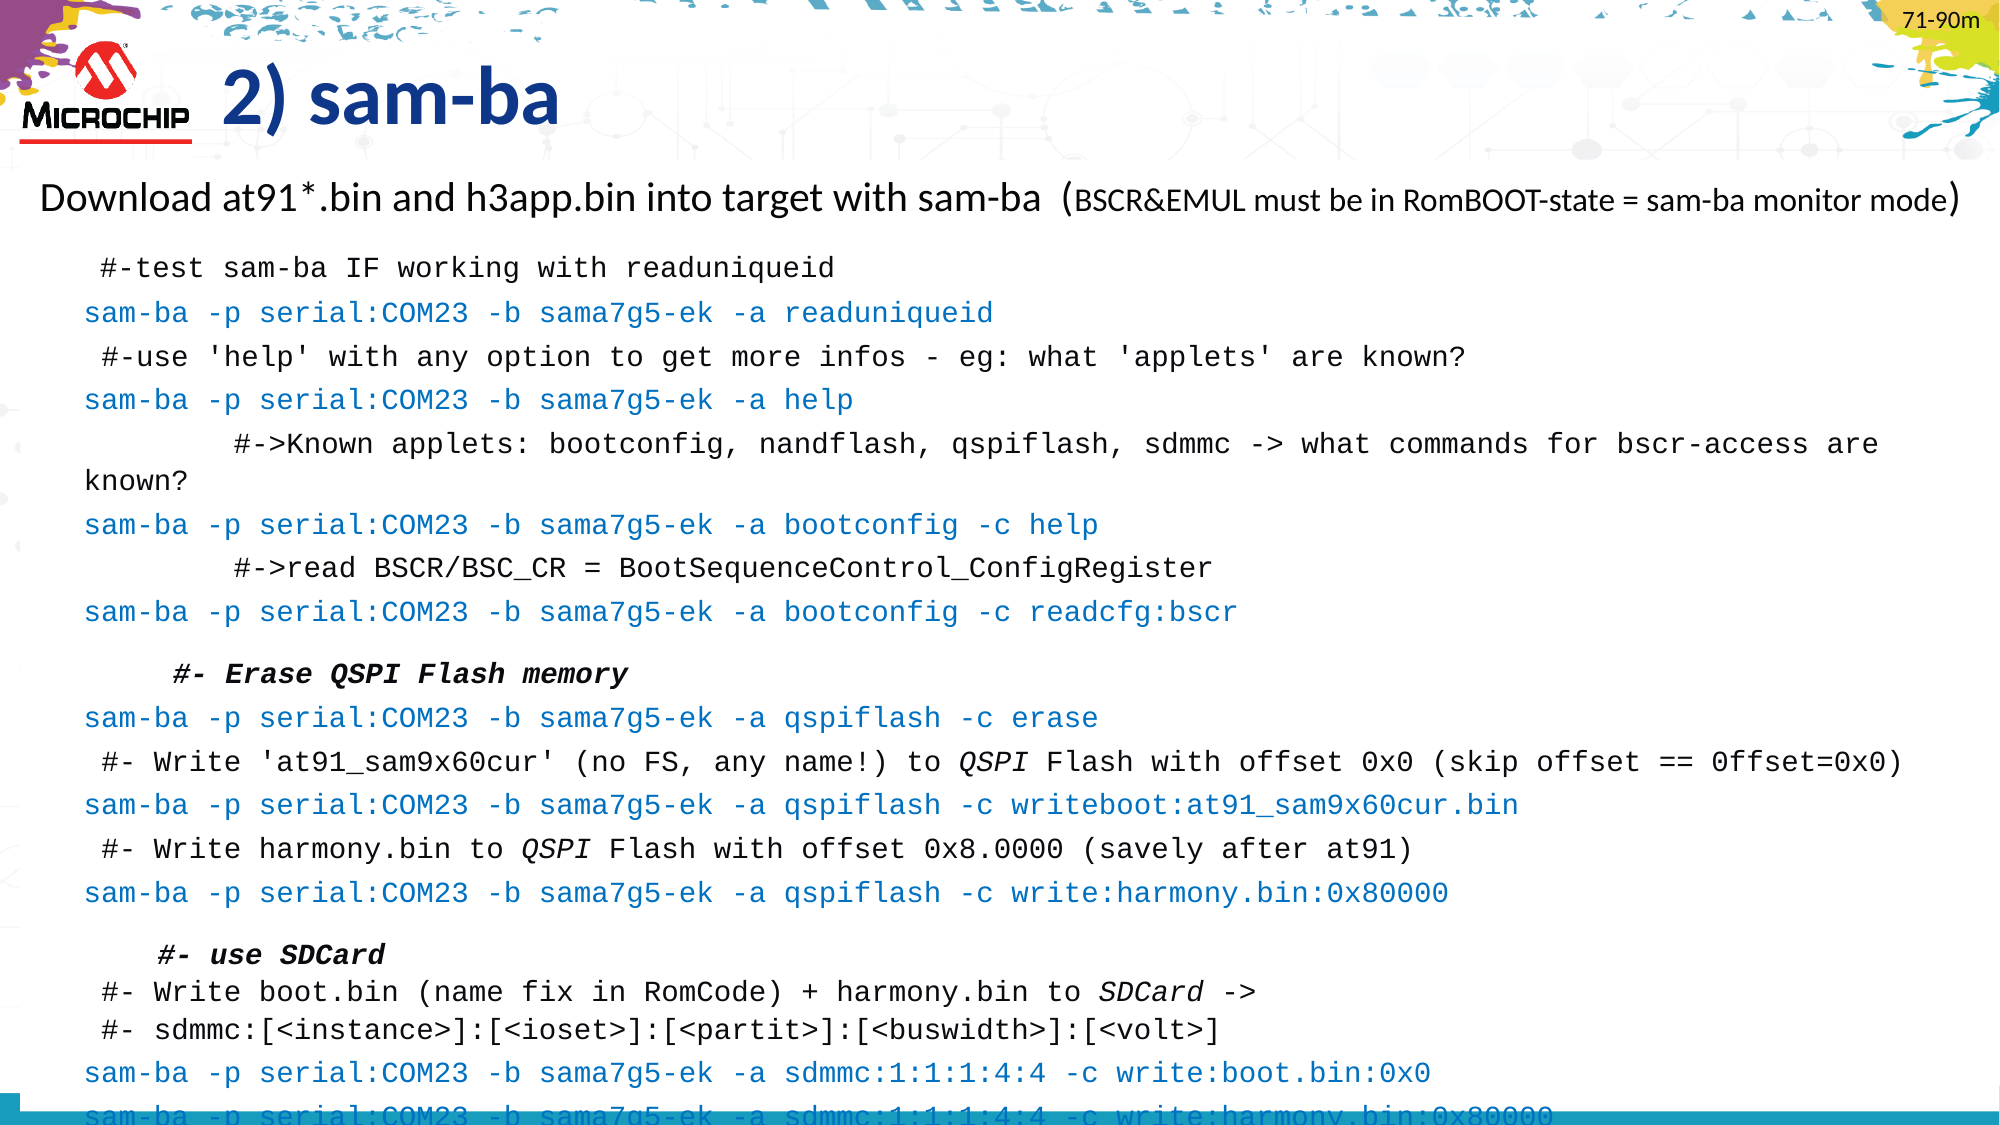

71-90m
# 2) sam-ba
Download at91*.bin and h3app.bin into target with sam-ba  (BSCR&EMUL must be in RomBOOT-state = sam-ba monitor mode)
   #-test sam-ba IF working with readuniqueid
sam-ba -p serial:COM23 -b sama7g5-ek -a readuniqueid
 #-use 'help' with any option to get more infos - eg: what 'applets' are known?
sam-ba -p serial:COM23 -b sama7g5-ek -a help
 	#->Known applets: bootconfig, nandflash, qspiflash, sdmmc -> what commands for bscr-access are known?
sam-ba -p serial:COM23 -b sama7g5-ek -a bootconfig -c help
  	#->read BSCR/BSC_CR = BootSequenceControl_ConfigRegister
sam-ba -p serial:COM23 -b sama7g5-ek -a bootconfig -c readcfg:bscr
#- Erase QSPI Flash memory
sam-ba -p serial:COM23 -b sama7g5-ek -a qspiflash -c erase
 #- Write 'at91_sam9x60cur' (no FS, any name!) to QSPI Flash with offset 0x0 (skip offset == 0ffset=0x0)
sam-ba -p serial:COM23 -b sama7g5-ek -a qspiflash -c writeboot:at91_sam9x60cur.bin
 #- Write harmony.bin to QSPI Flash with offset 0x8.0000 (savely after at91)
sam-ba -p serial:COM23 -b sama7g5-ek -a qspiflash -c write:harmony.bin:0x80000
#- use SDCard
 #- Write boot.bin (name fix in RomCode) + harmony.bin to SDCard ->
 #- sdmmc:[<instance>]:[<ioset>]:[<partit>]:[<buswidth>]:[<volt>]
sam-ba -p serial:COM23 -b sama7g5-ek -a sdmmc:1:1:1:4:4 -c write:boot.bin:0x0
sam-ba -p serial:COM23 -b sama7g5-ek -a sdmmc:1:1:1:4:4 -c write:harmony.bin:0x80000